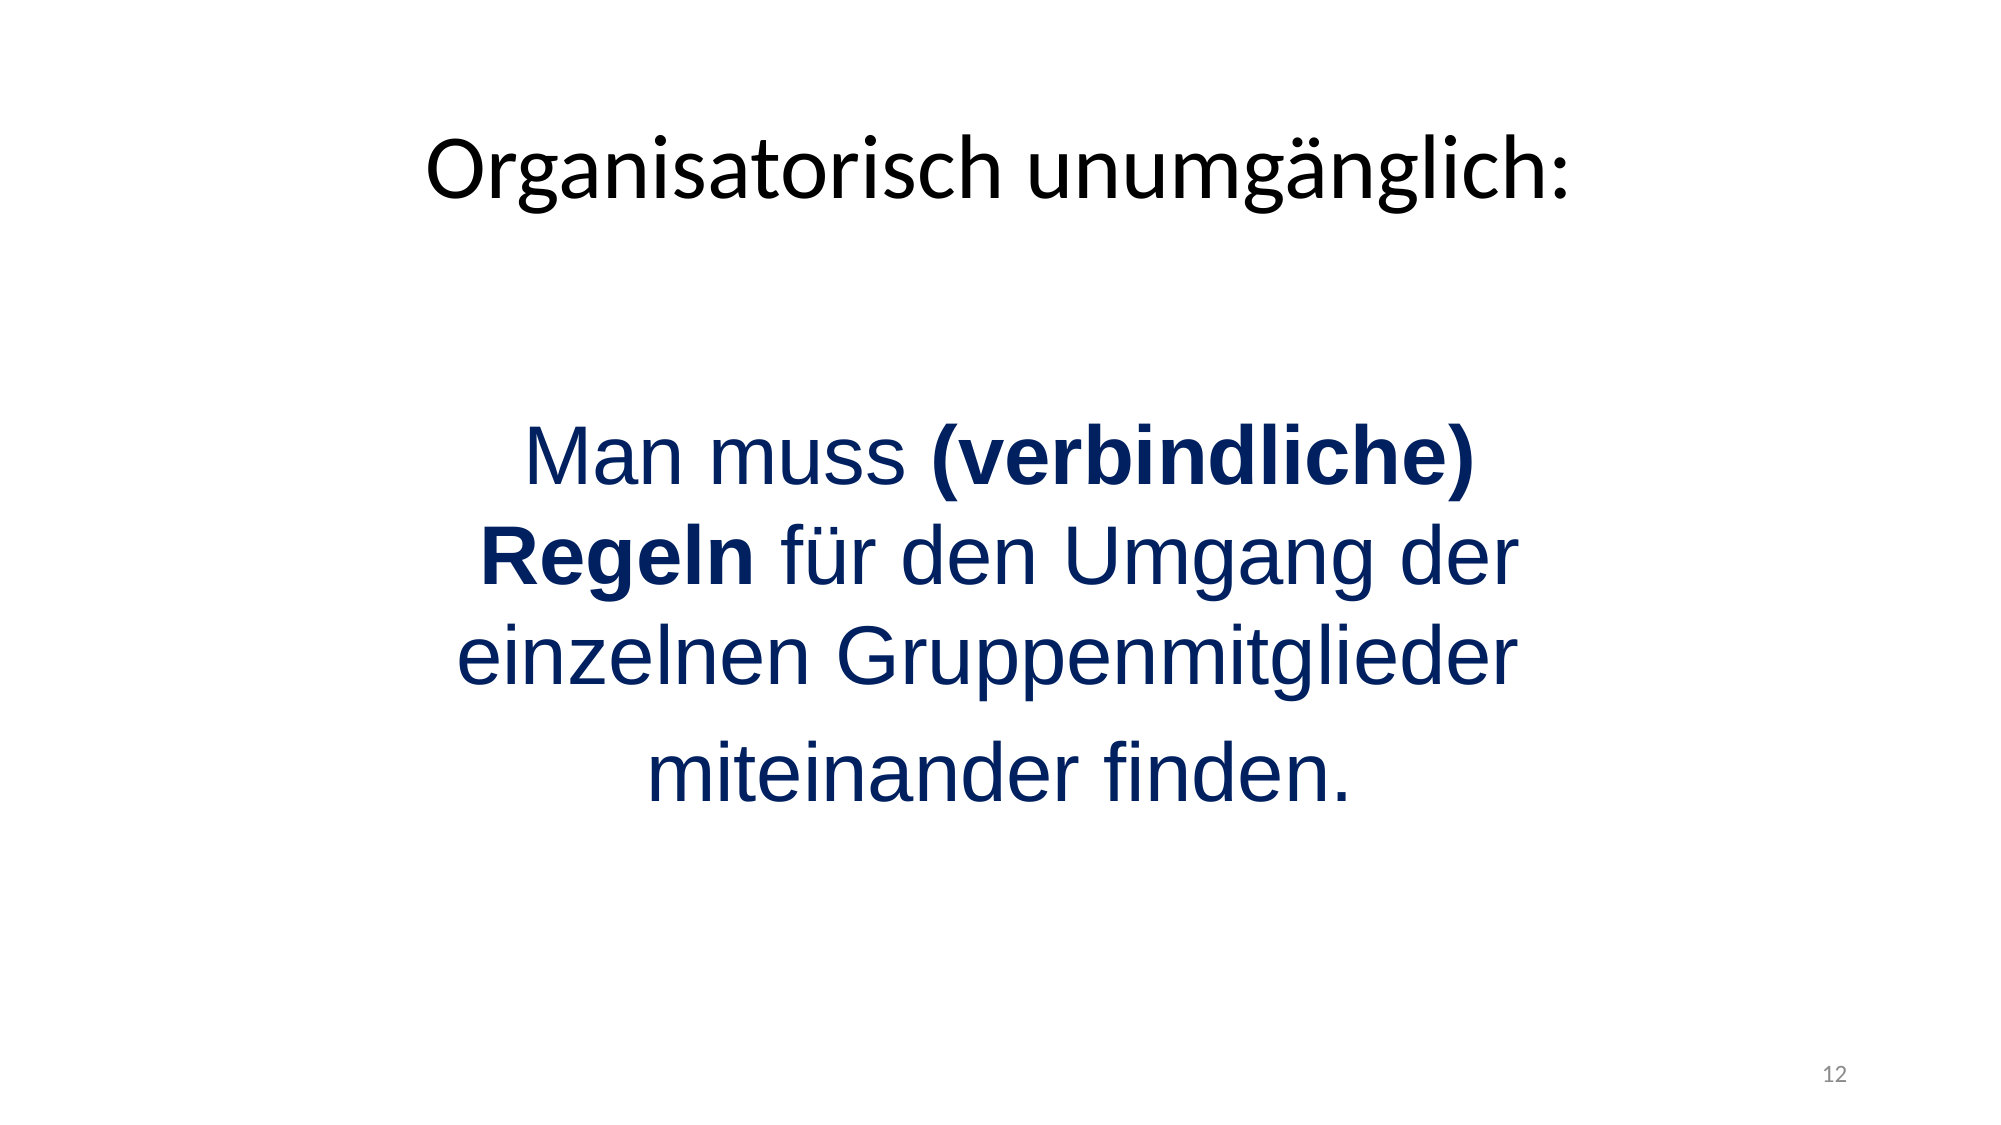

# Organisatorisch unumgänglich:

Man muss (verbindliche) Regeln für den Umgang der einzelnen Gruppenmitglieder
miteinander finden.

12